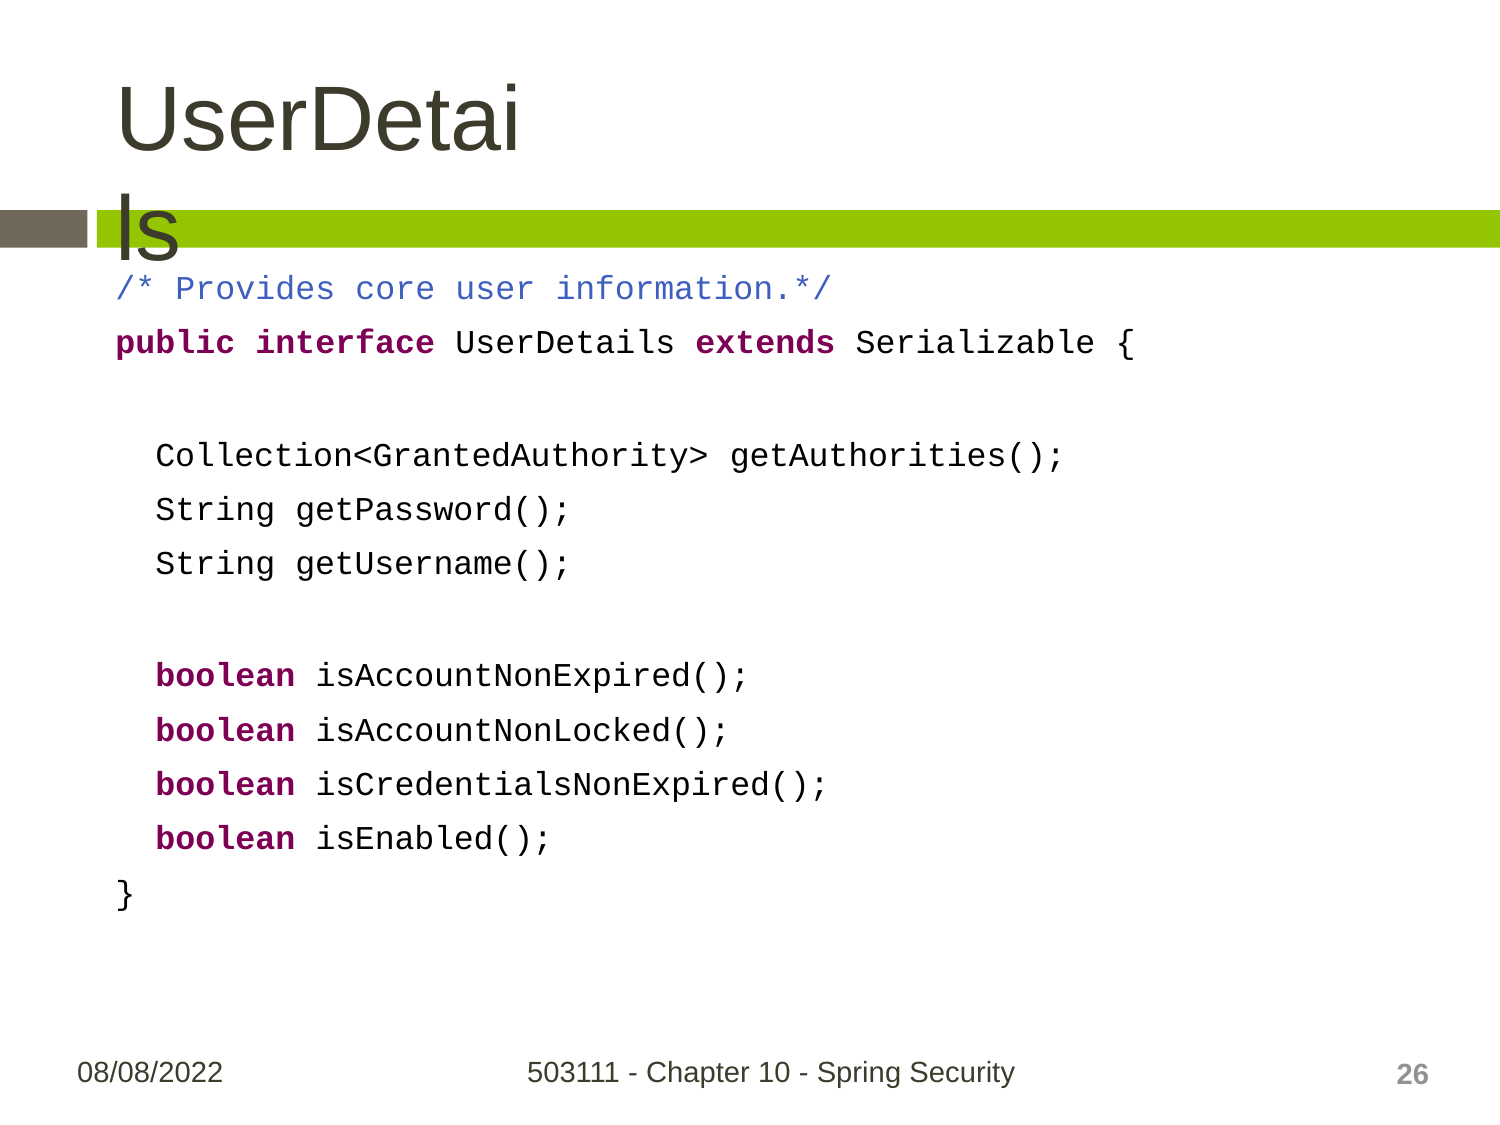

# UserDetails
/* Provides core user information.*/
public interface UserDetails extends Serializable {

Collection<GrantedAuthority> getAuthorities(); String getPassword();
String getUsername();

boolean isAccountNonExpired(); boolean isAccountNonLocked(); boolean isCredentialsNonExpired(); boolean isEnabled();
}
26
08/08/2022
503111 - Chapter 10 - Spring Security